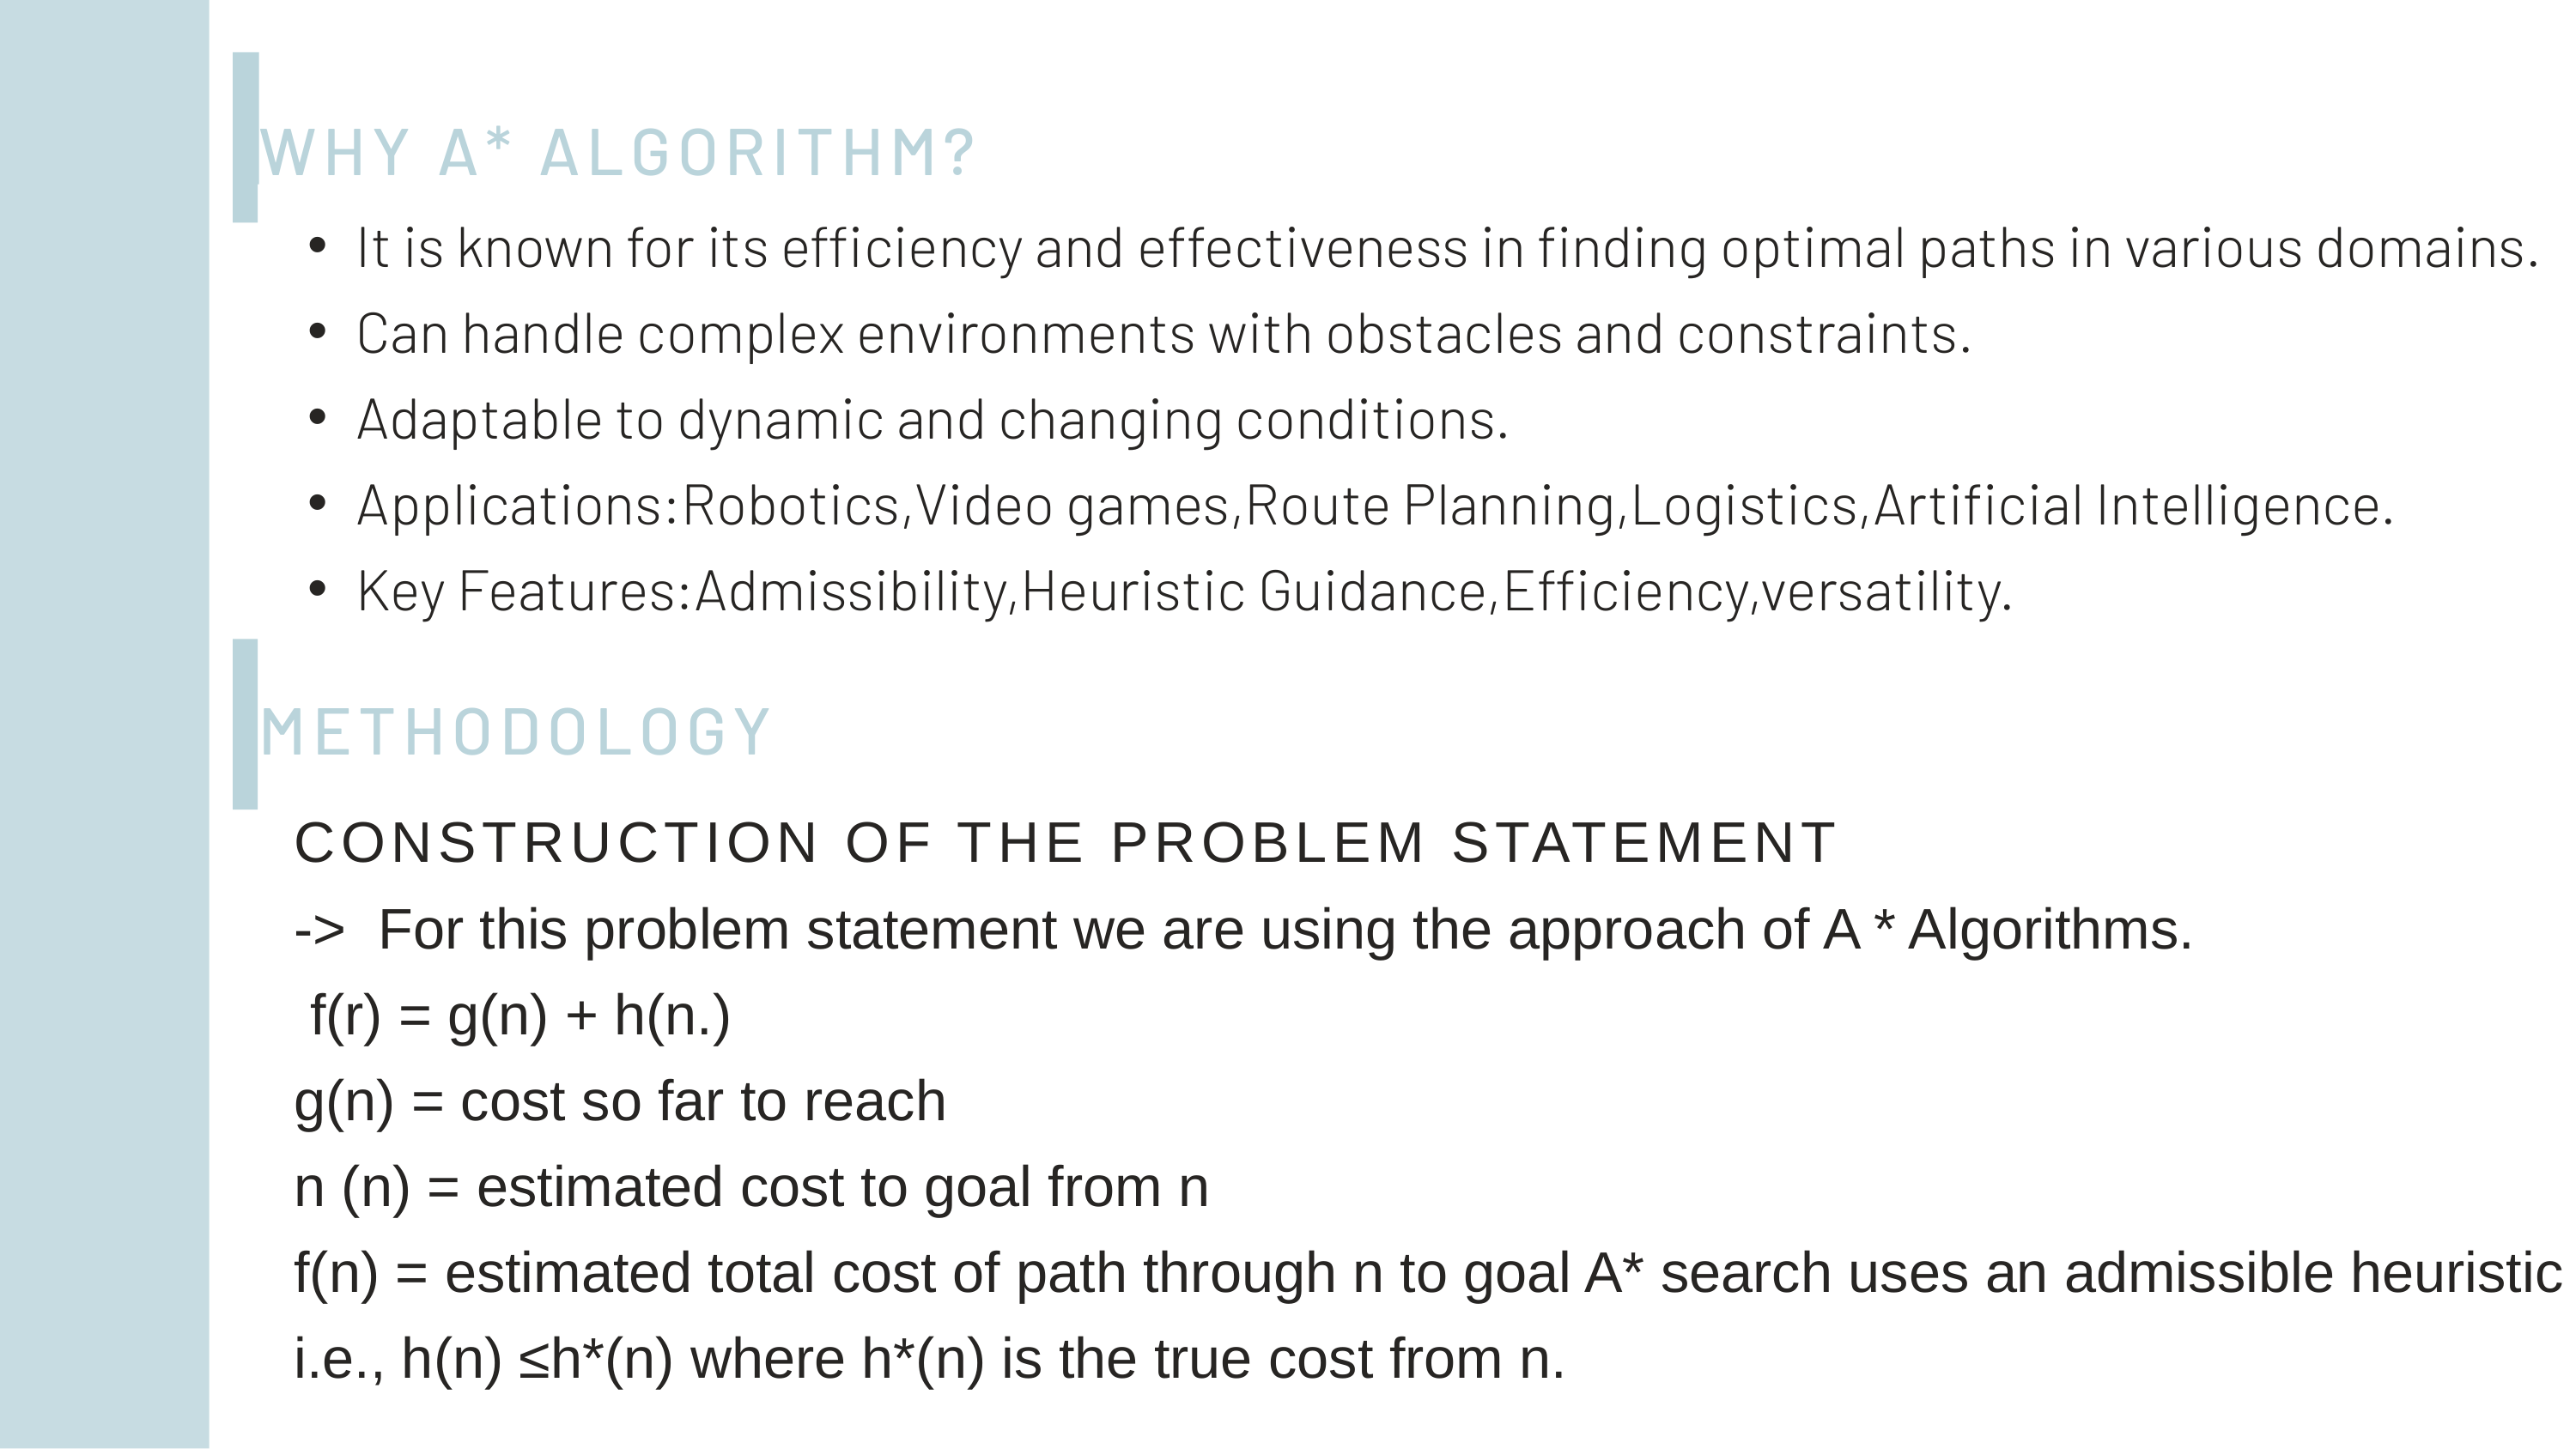

WHY A* ALGORITHM?
It is known for its efficiency and effectiveness in finding optimal paths in various domains.
Can handle complex environments with obstacles and constraints.
Adaptable to dynamic and changing conditions.
Applications:Robotics,Video games,Route Planning,Logistics,Artificial Intelligence.
Key Features:Admissibility,Heuristic Guidance,Efficiency,versatility.

METHODOLOGY

->  For this problem statement we are using the approach of A * Algorithms.
 f(r) = g(n) + h(n.)
g(n) = cost so far to reach
n (n) = estimated cost to goal from n
f(n) = estimated total cost of path through n to goal A* search uses an admissible heuristic i.e., h(n) ≤h*(n) where h*(n) is the true cost from n.
CONSTRUCTION OF THE PROBLEM STATEMENT